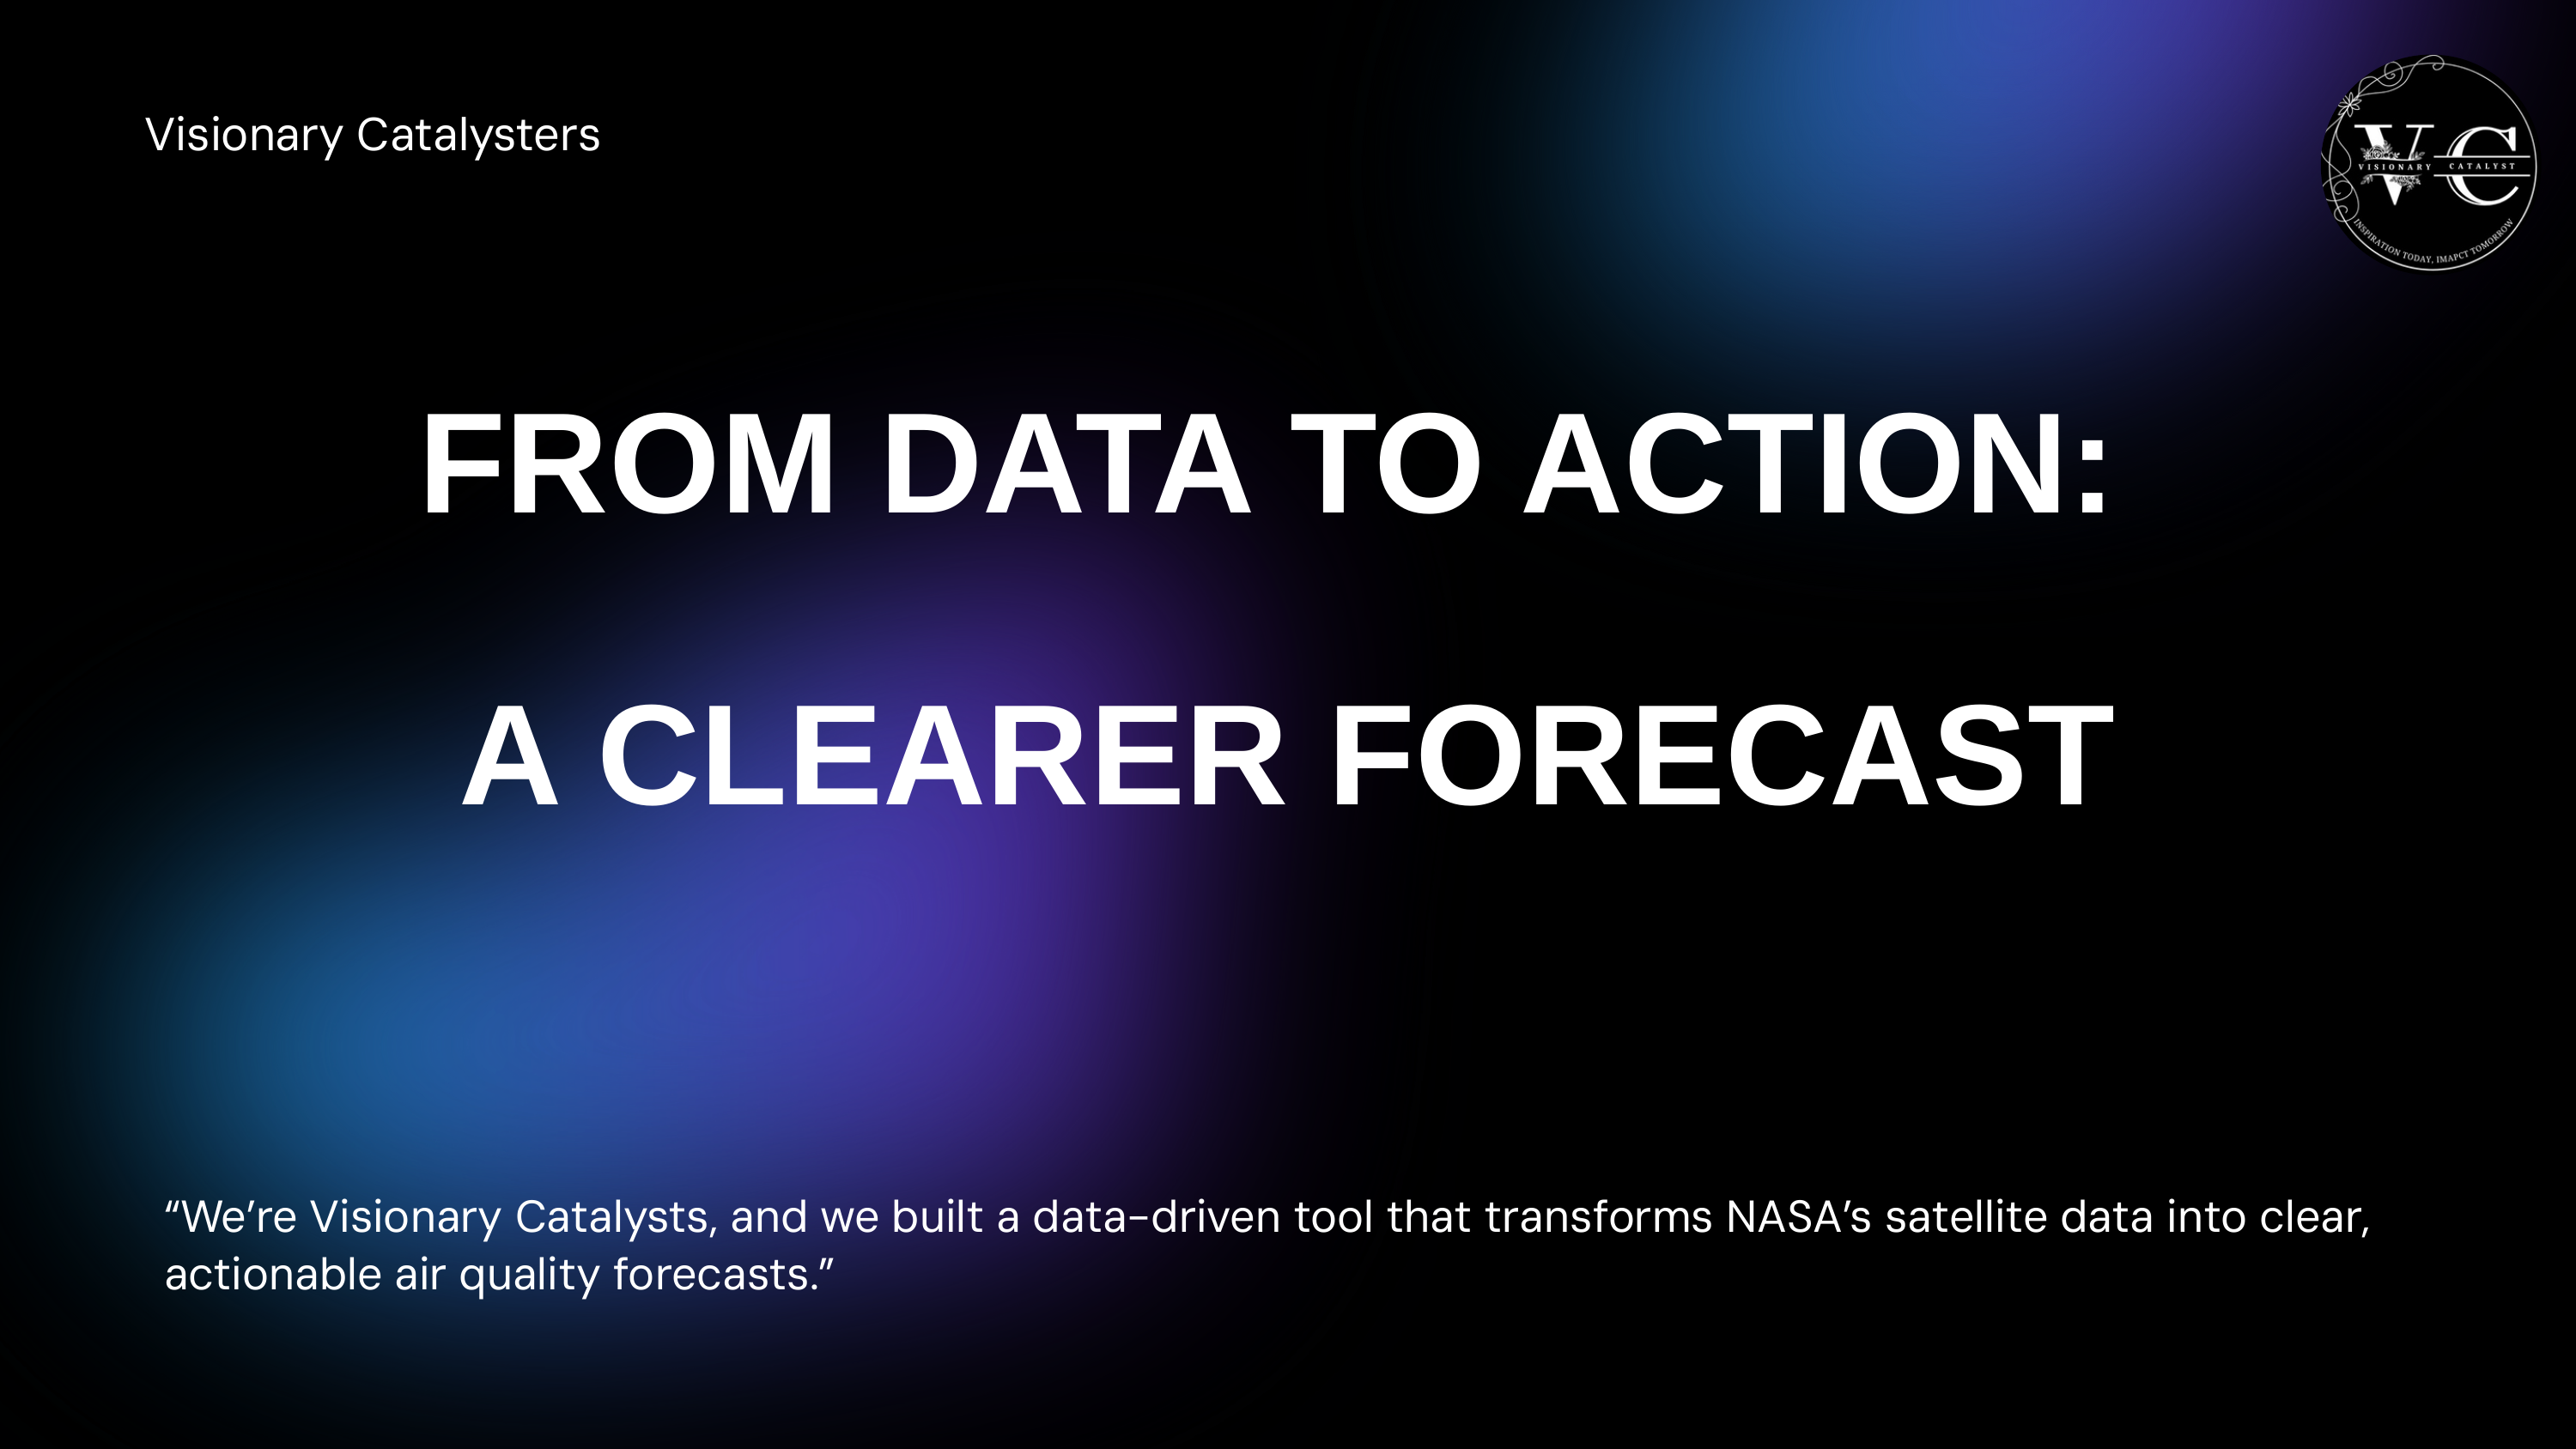

Visionary Catalysters

FROM DATA TO ACTION:
A CLEARER FORECAST
“We’re Visionary Catalysts, and we built a data-driven tool that transforms NASA’s satellite data into clear, actionable air quality forecasts.”